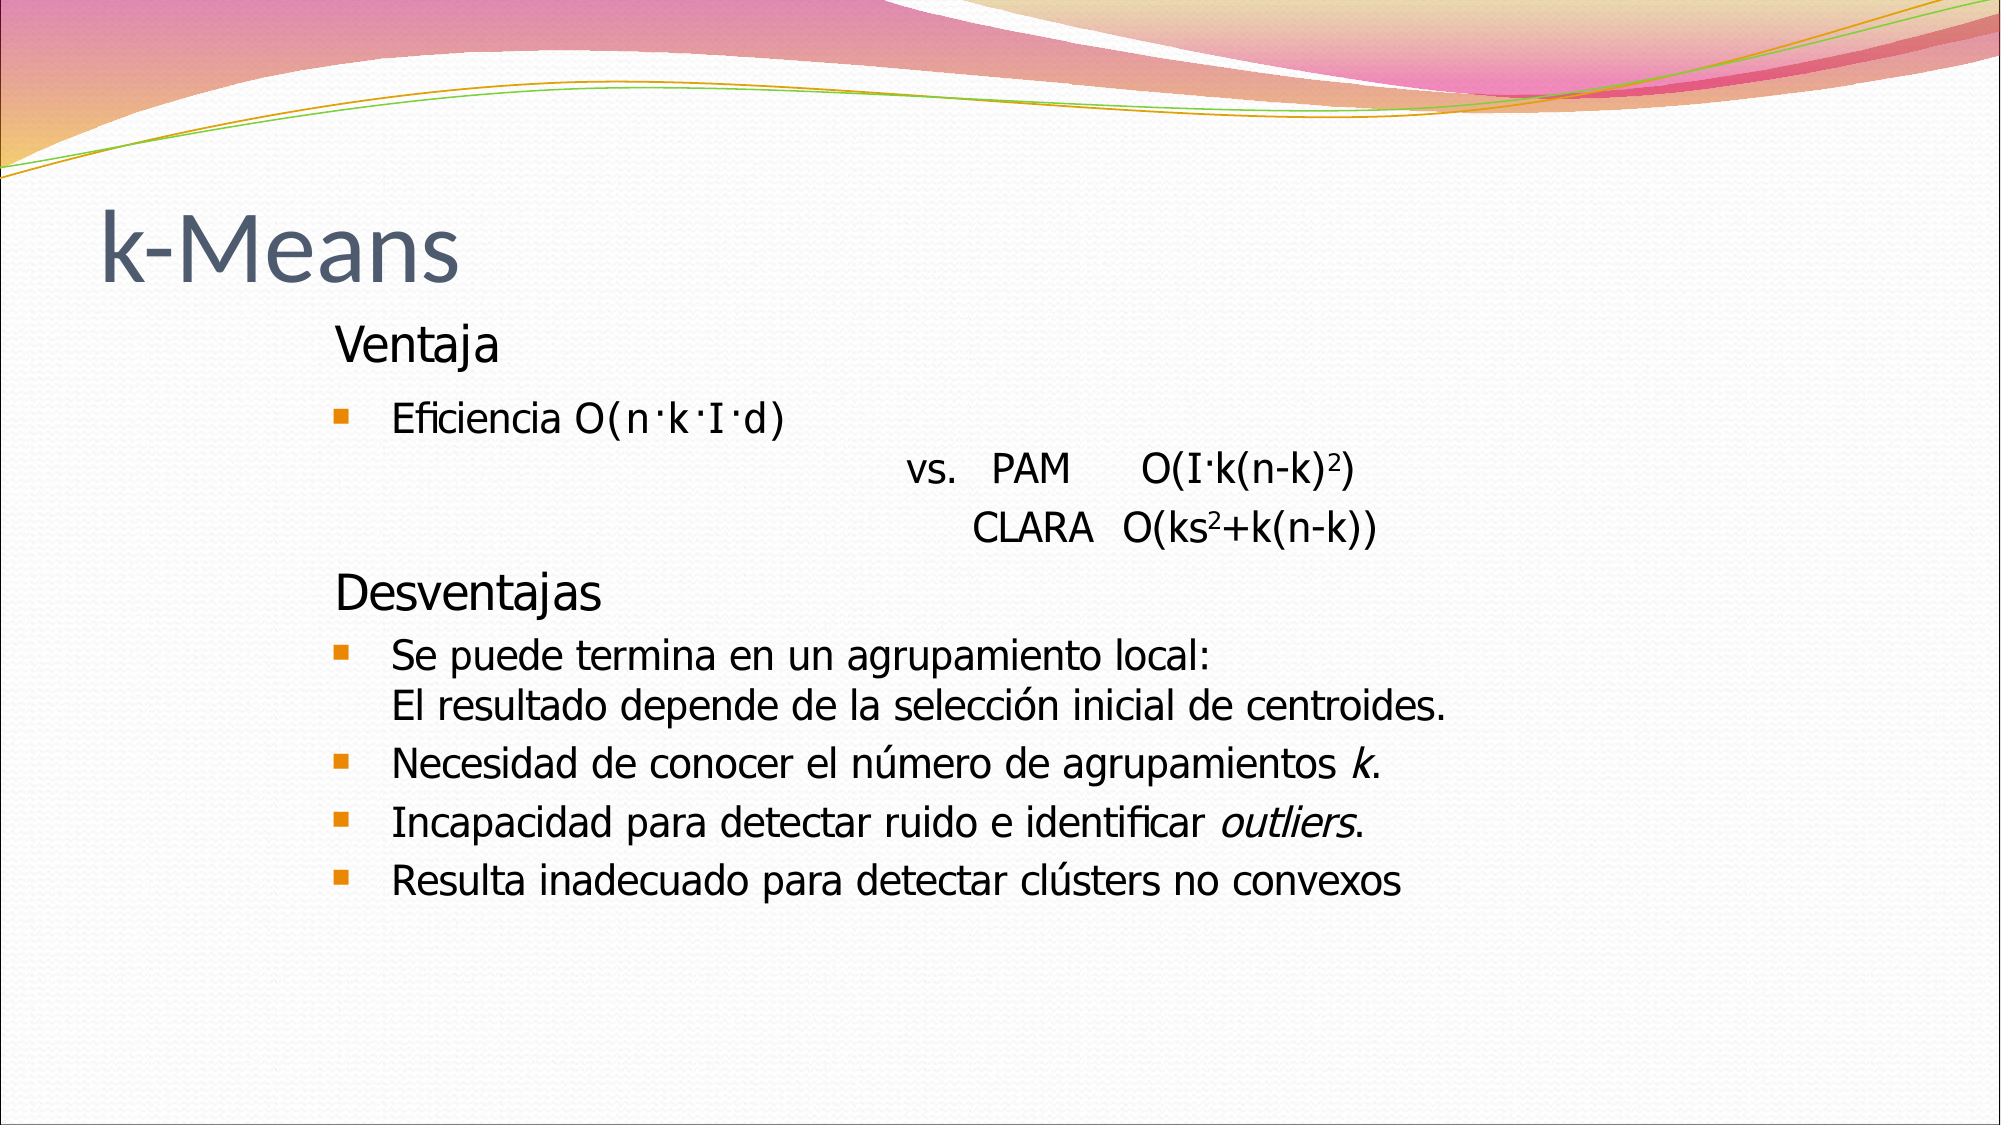

# k-Means
Ventaja

Eficiencia O(n·k·I·d)
			     vs. 	PAM 	O(I·k(n-k)2)
				CLARA	O(ks2+k(n-k))
Desventajas
Se puede termina en un agrupamiento local:
El resultado depende de la selección inicial de centroides.
Necesidad de conocer el número de agrupamientos k.
Incapacidad para detectar ruido e identificar outliers.
Resulta inadecuado para detectar clústers no convexos